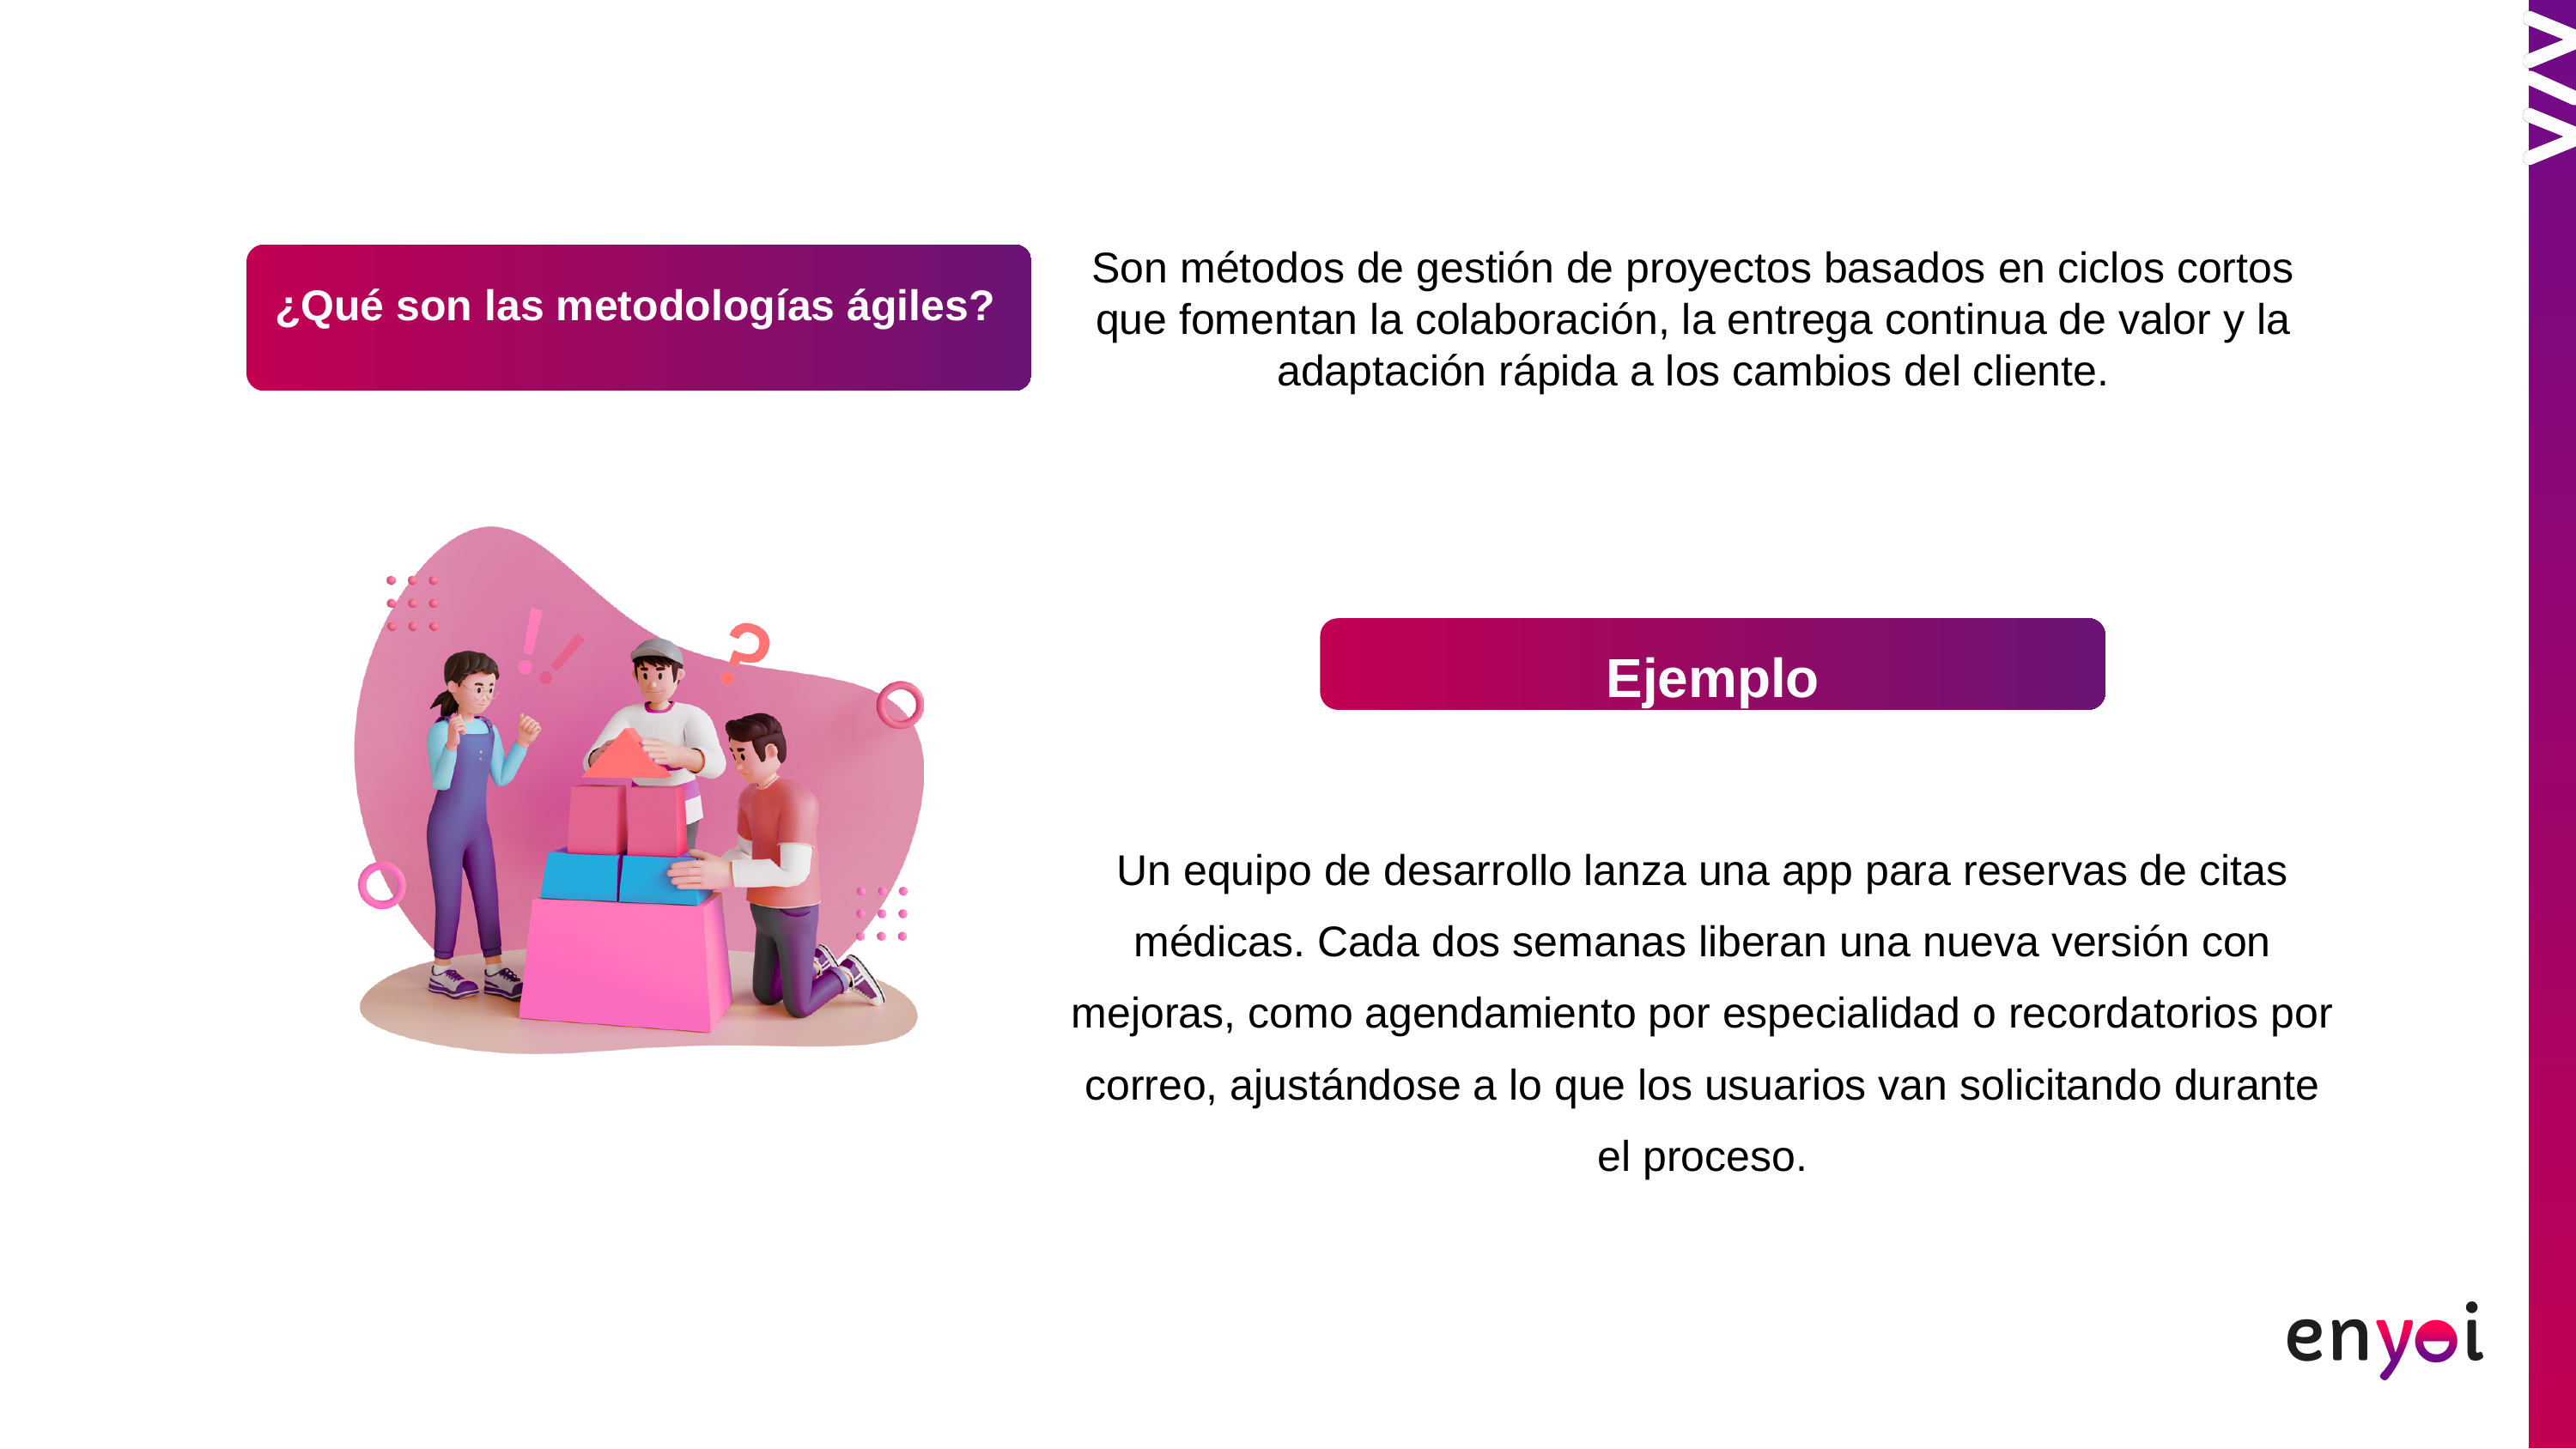

Son métodos de gestión de proyectos basados en ciclos cortos que fomentan la colaboración, la entrega continua de valor y la adaptación rápida a los cambios del cliente.

¿Qué son las metodologías ágiles?

Ejemplo
Un equipo de desarrollo lanza una app para reservas de citas médicas. Cada dos semanas liberan una nueva versión con mejoras, como agendamiento por especialidad o recordatorios por correo, ajustándose a lo que los usuarios van solicitando durante el proceso.